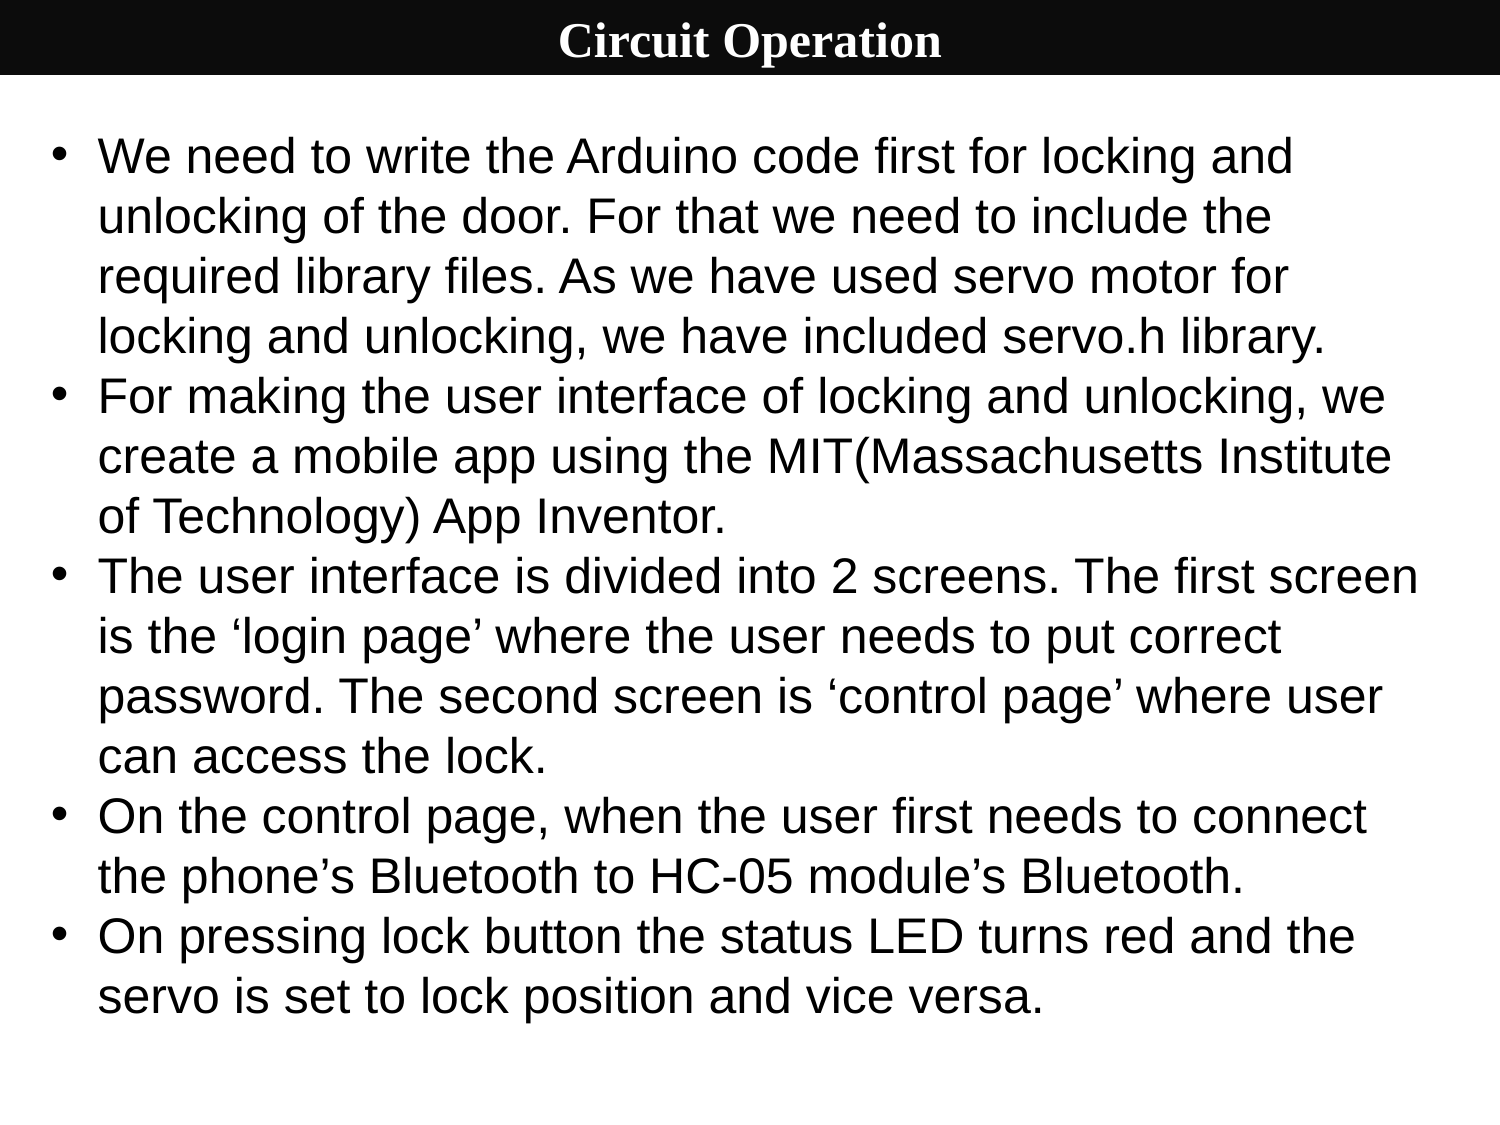

Circuit Operation
We need to write the Arduino code first for locking and unlocking of the door. For that we need to include the required library files. As we have used servo motor for locking and unlocking, we have included servo.h library.
For making the user interface of locking and unlocking, we create a mobile app using the MIT(Massachusetts Institute of Technology) App Inventor.
The user interface is divided into 2 screens. The first screen is the ‘login page’ where the user needs to put correct password. The second screen is ‘control page’ where user can access the lock.
On the control page, when the user first needs to connect the phone’s Bluetooth to HC-05 module’s Bluetooth.
On pressing lock button the status LED turns red and the servo is set to lock position and vice versa.